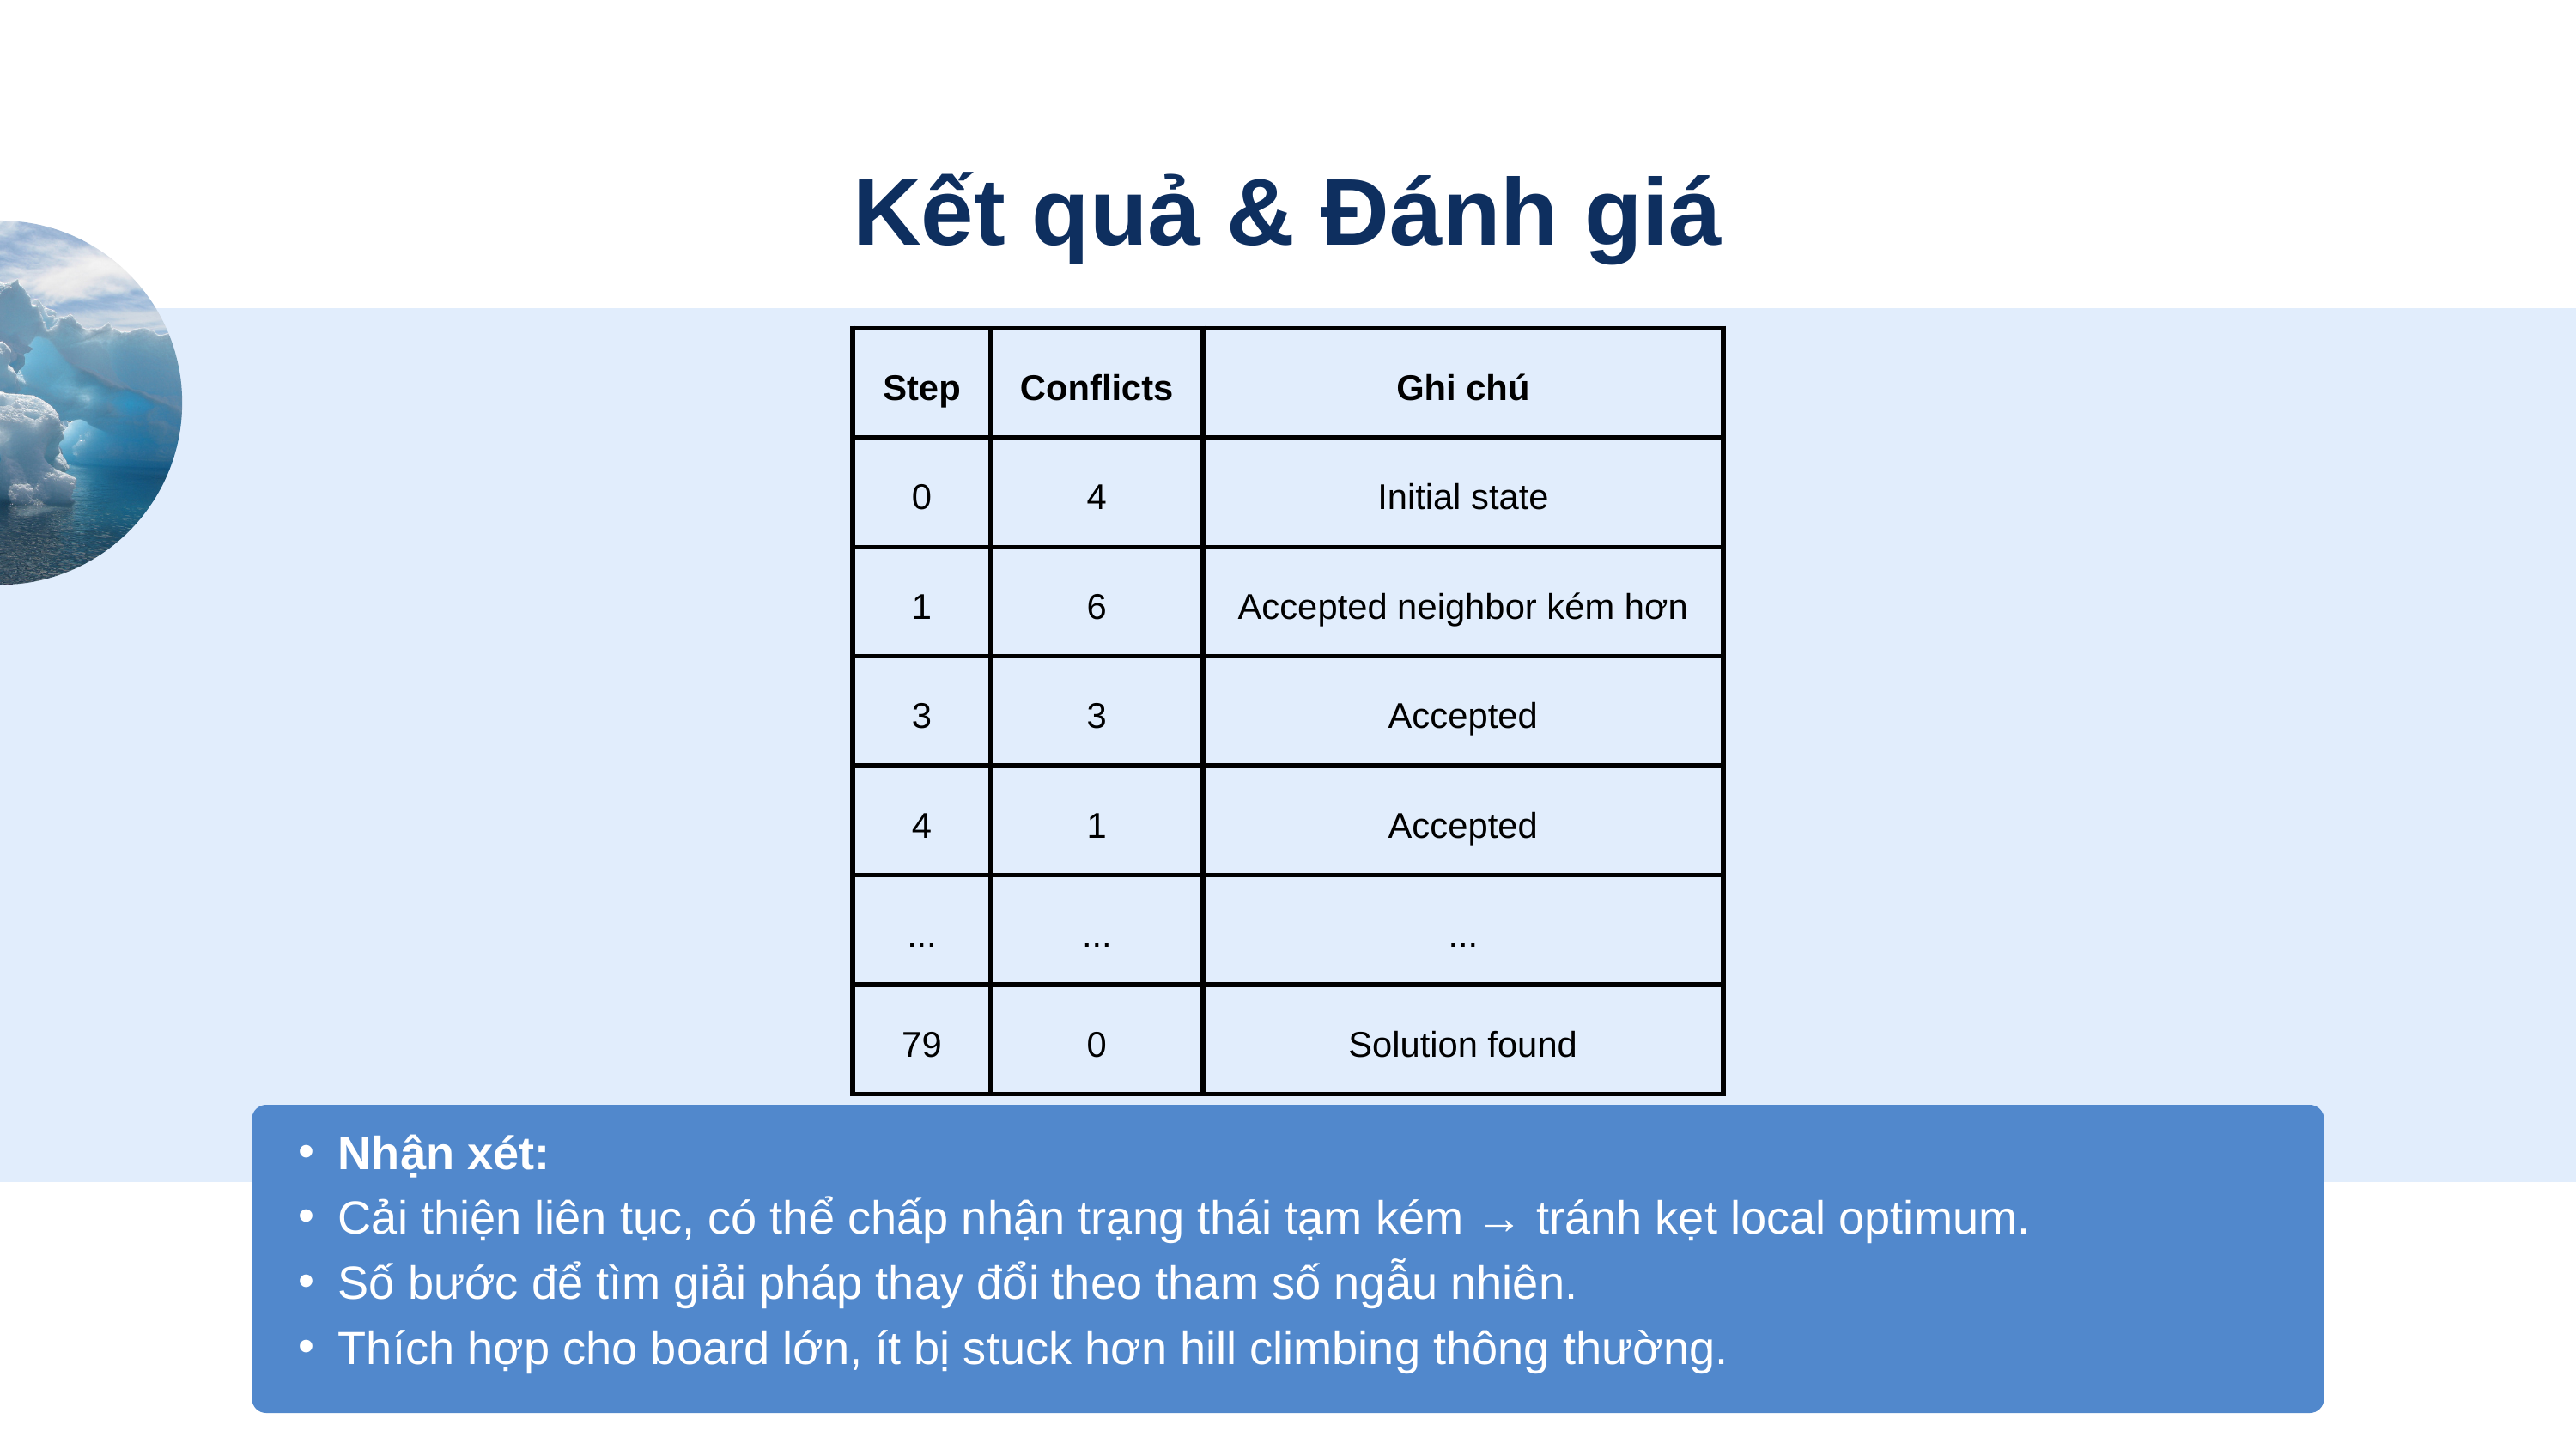

Kết quả & Đánh giá

| Step | Conflicts | Ghi chú |
| --- | --- | --- |
| 0 | 4 | Initial state |
| 1 | 6 | Accepted neighbor kém hơn |
| 3 | 3 | Accepted |
| 4 | 1 | Accepted |
| ... | ... | ... |
| 79 | 0 | Solution found |

Nhận xét:
Cải thiện liên tục, có thể chấp nhận trạng thái tạm kém → tránh kẹt local optimum.
Số bước để tìm giải pháp thay đổi theo tham số ngẫu nhiên.
Thích hợp cho board lớn, ít bị stuck hơn hill climbing thông thường.